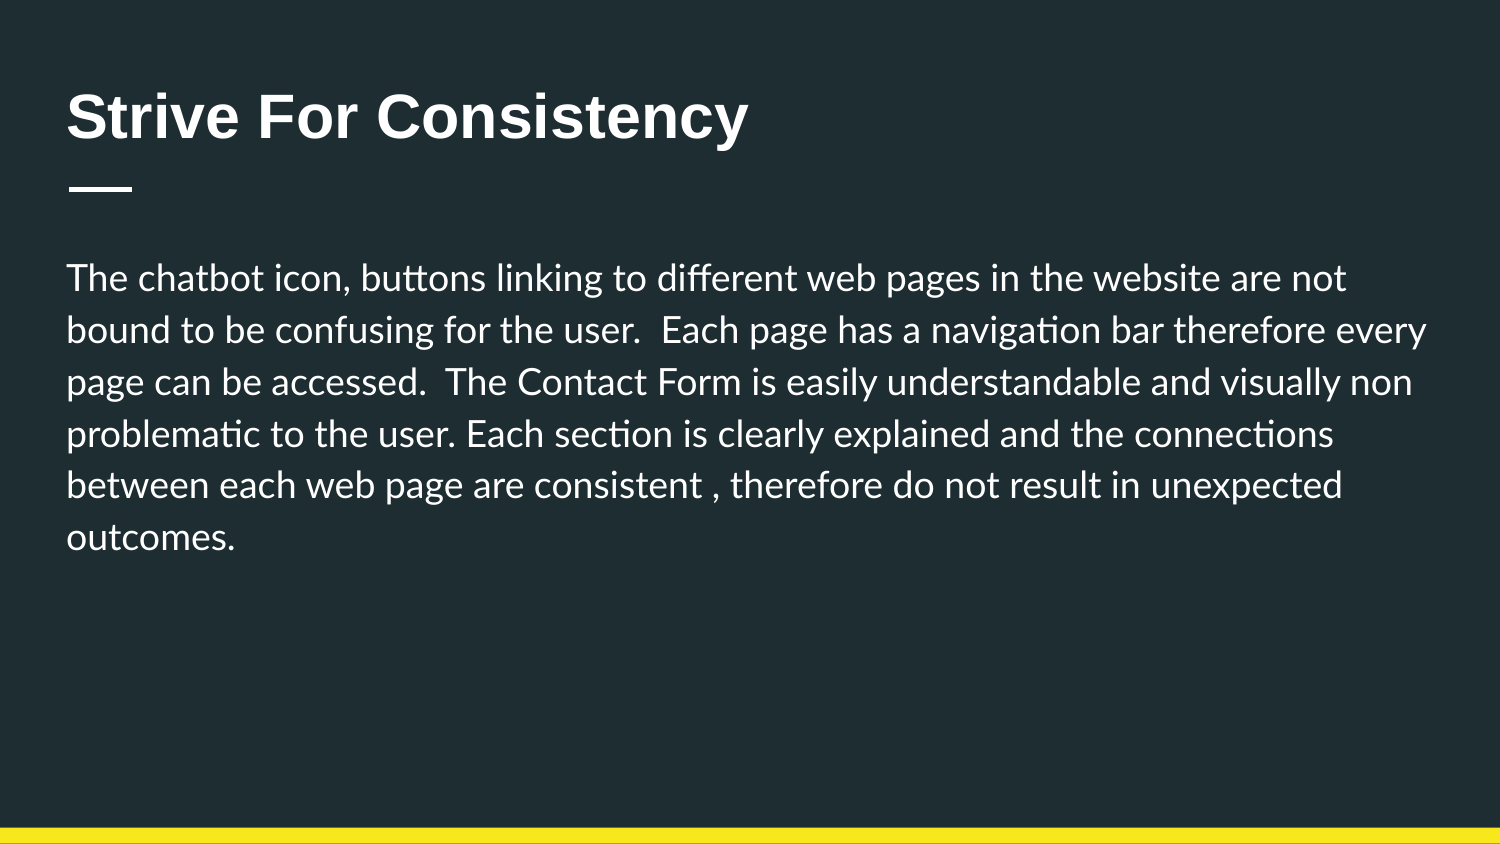

# Strive For Consistency
The chatbot icon, buttons linking to different web pages in the website are not bound to be confusing for the user.  Each page has a navigation bar therefore every page can be accessed.  The Contact Form is easily understandable and visually non problematic to the user. Each section is clearly explained and the connections between each web page are consistent , therefore do not result in unexpected outcomes.